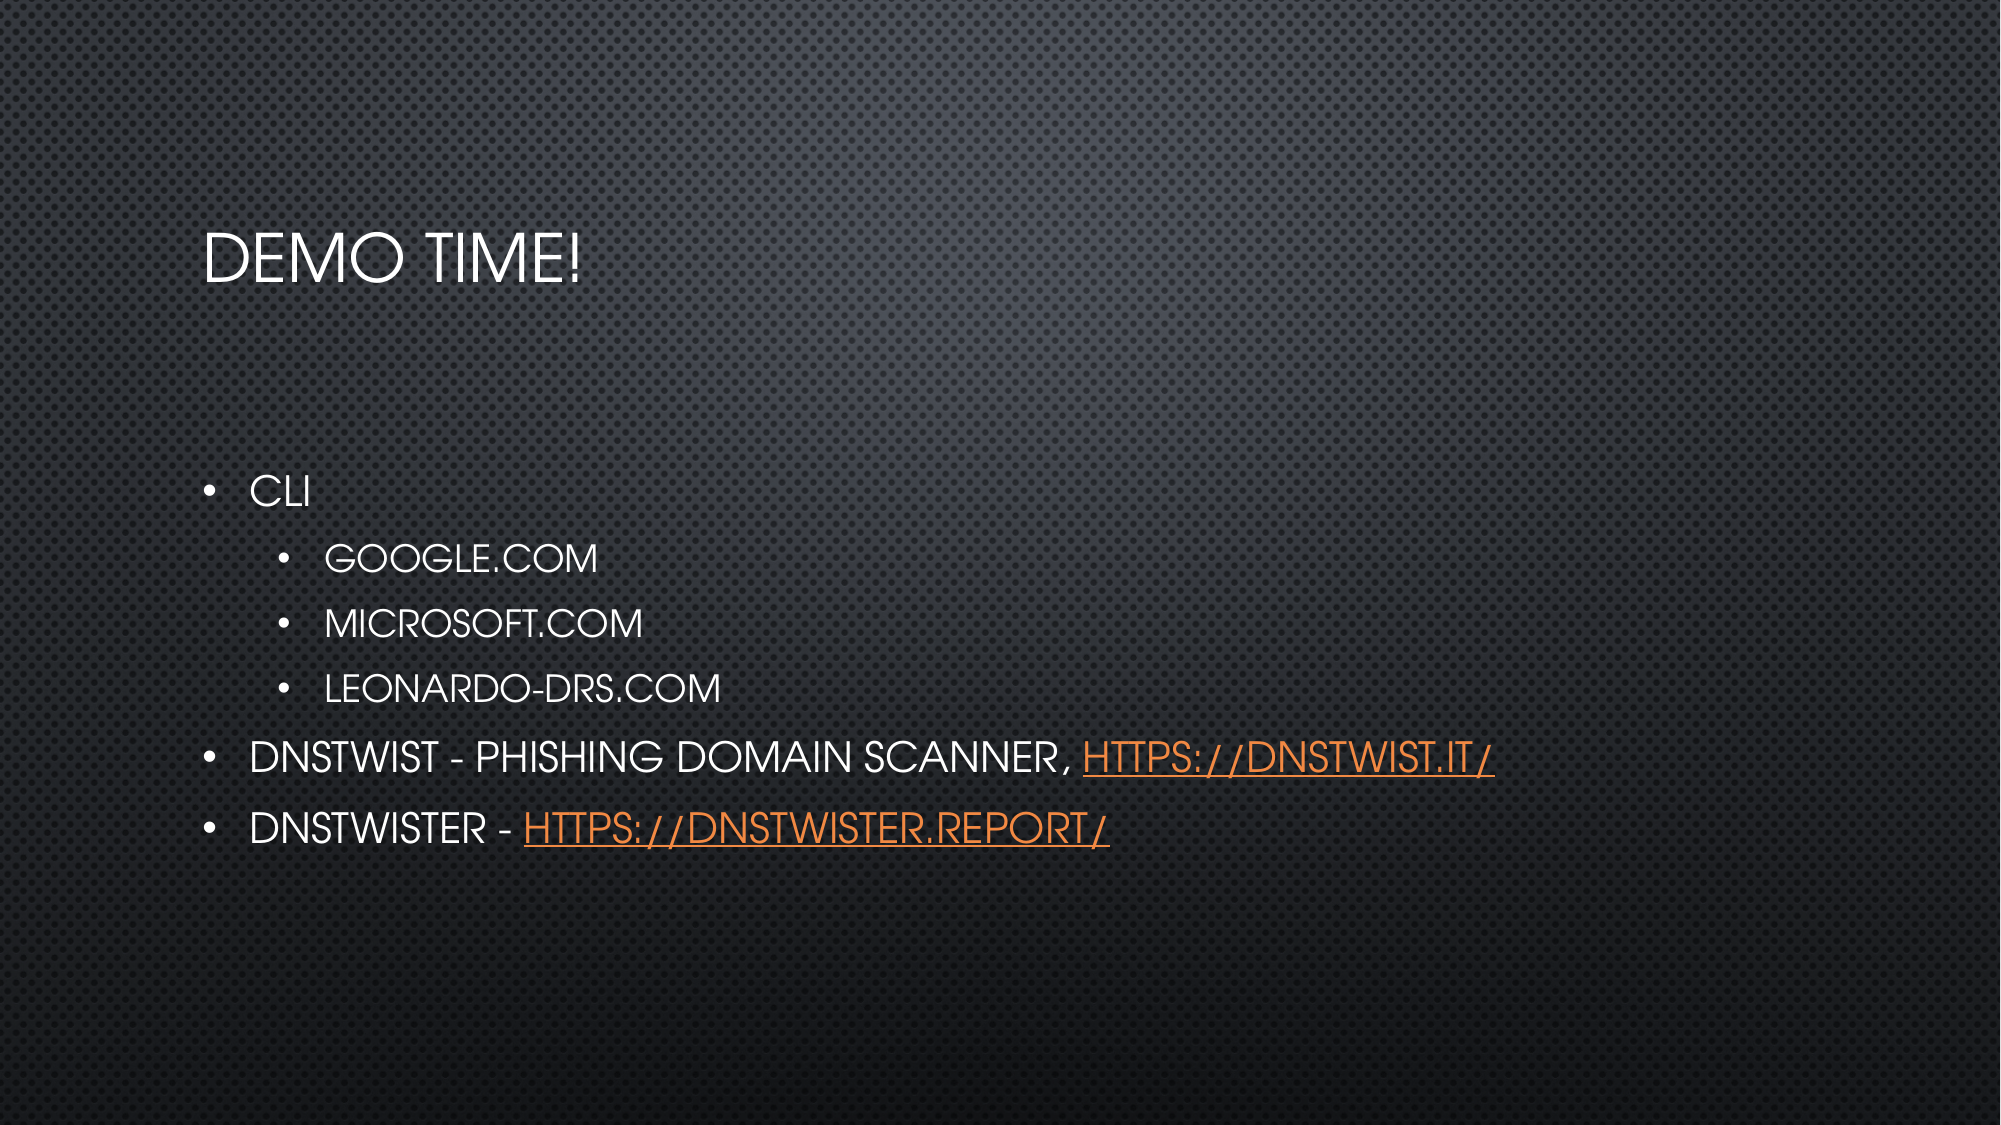

# DEMO Time!
CLI
google.com
microsoft.com
leonardo-drs.com
dnstwist - phishing domain scanner, https://dnstwist.it/
dnstwister - https://dnstwister.report/